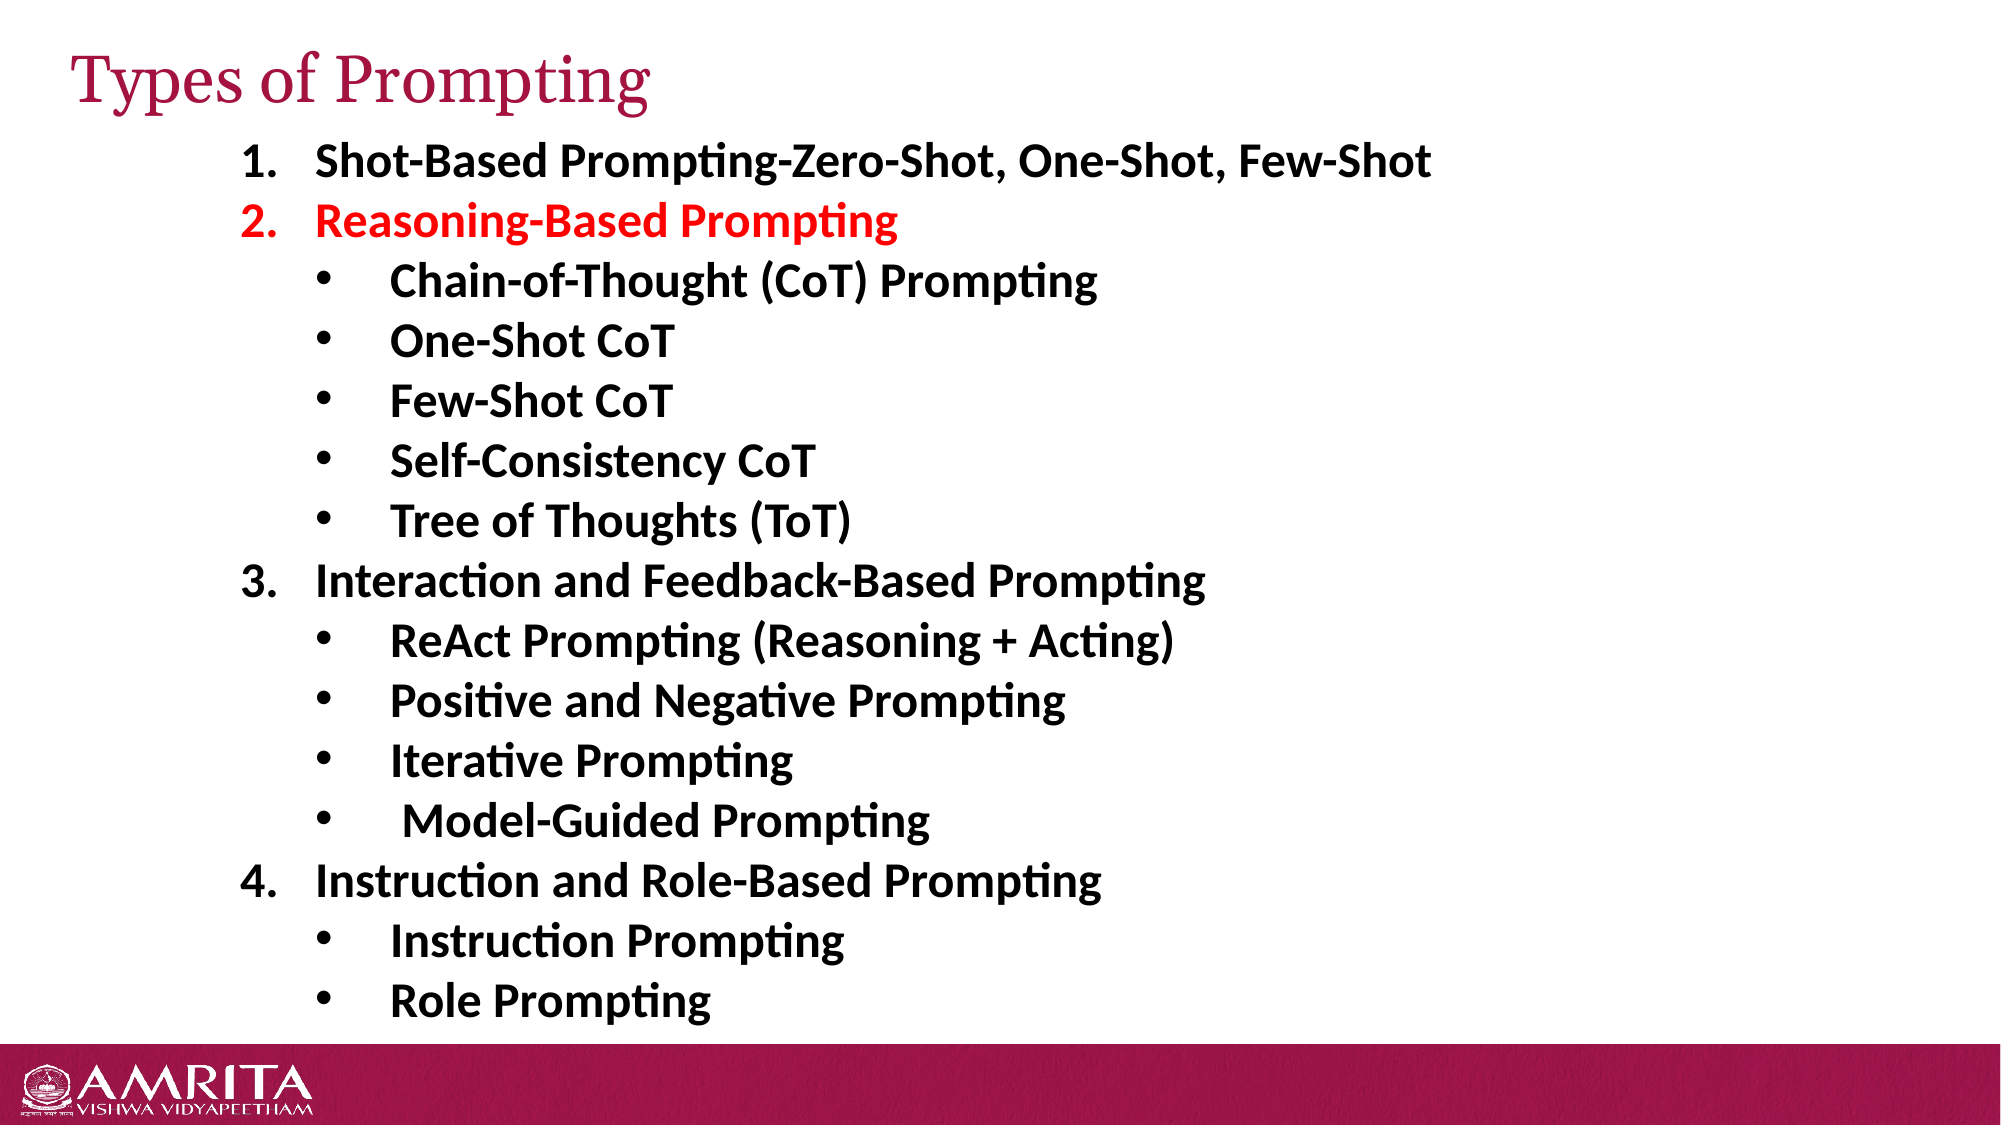

# Types of Prompting
Shot-Based Prompting-Zero-Shot, One-Shot, Few-Shot
Reasoning-Based Prompting
Chain-of-Thought (CoT) Prompting
One-Shot CoT
Few-Shot CoT
Self-Consistency CoT
Tree of Thoughts (ToT)
Interaction and Feedback-Based Prompting
ReAct Prompting (Reasoning + Acting)
Positive and Negative Prompting
Iterative Prompting
 Model-Guided Prompting
Instruction and Role-Based Prompting
Instruction Prompting
Role Prompting